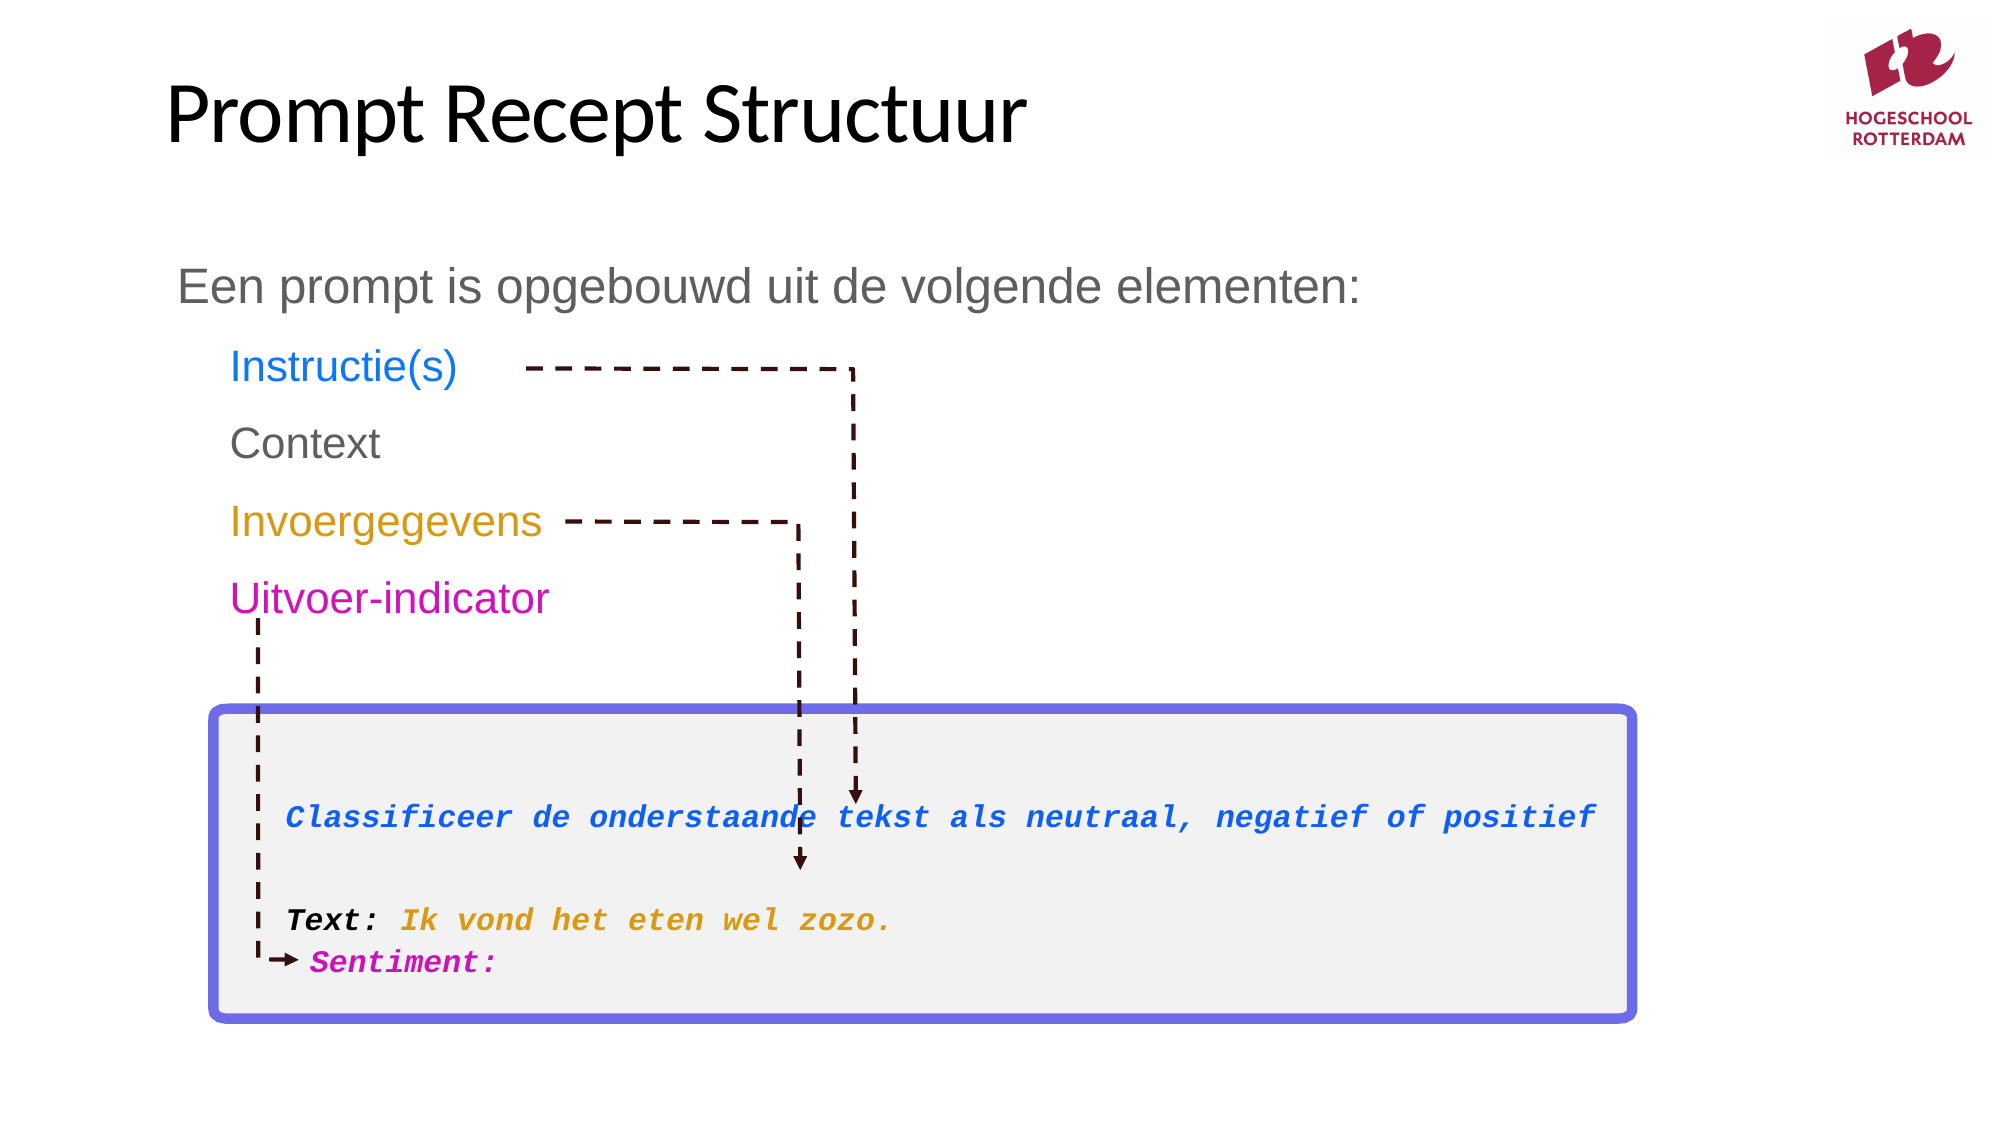

# Prompt Recept Structuur
Een prompt is opgebouwd uit de volgende elementen:
Instructie(s)
Context
Invoergegevens
Uitvoer-indicator

Classificeer de onderstaande tekst als neutraal, negatief of positief
Text: Ik vond het eten wel zozo.
Sentiment: